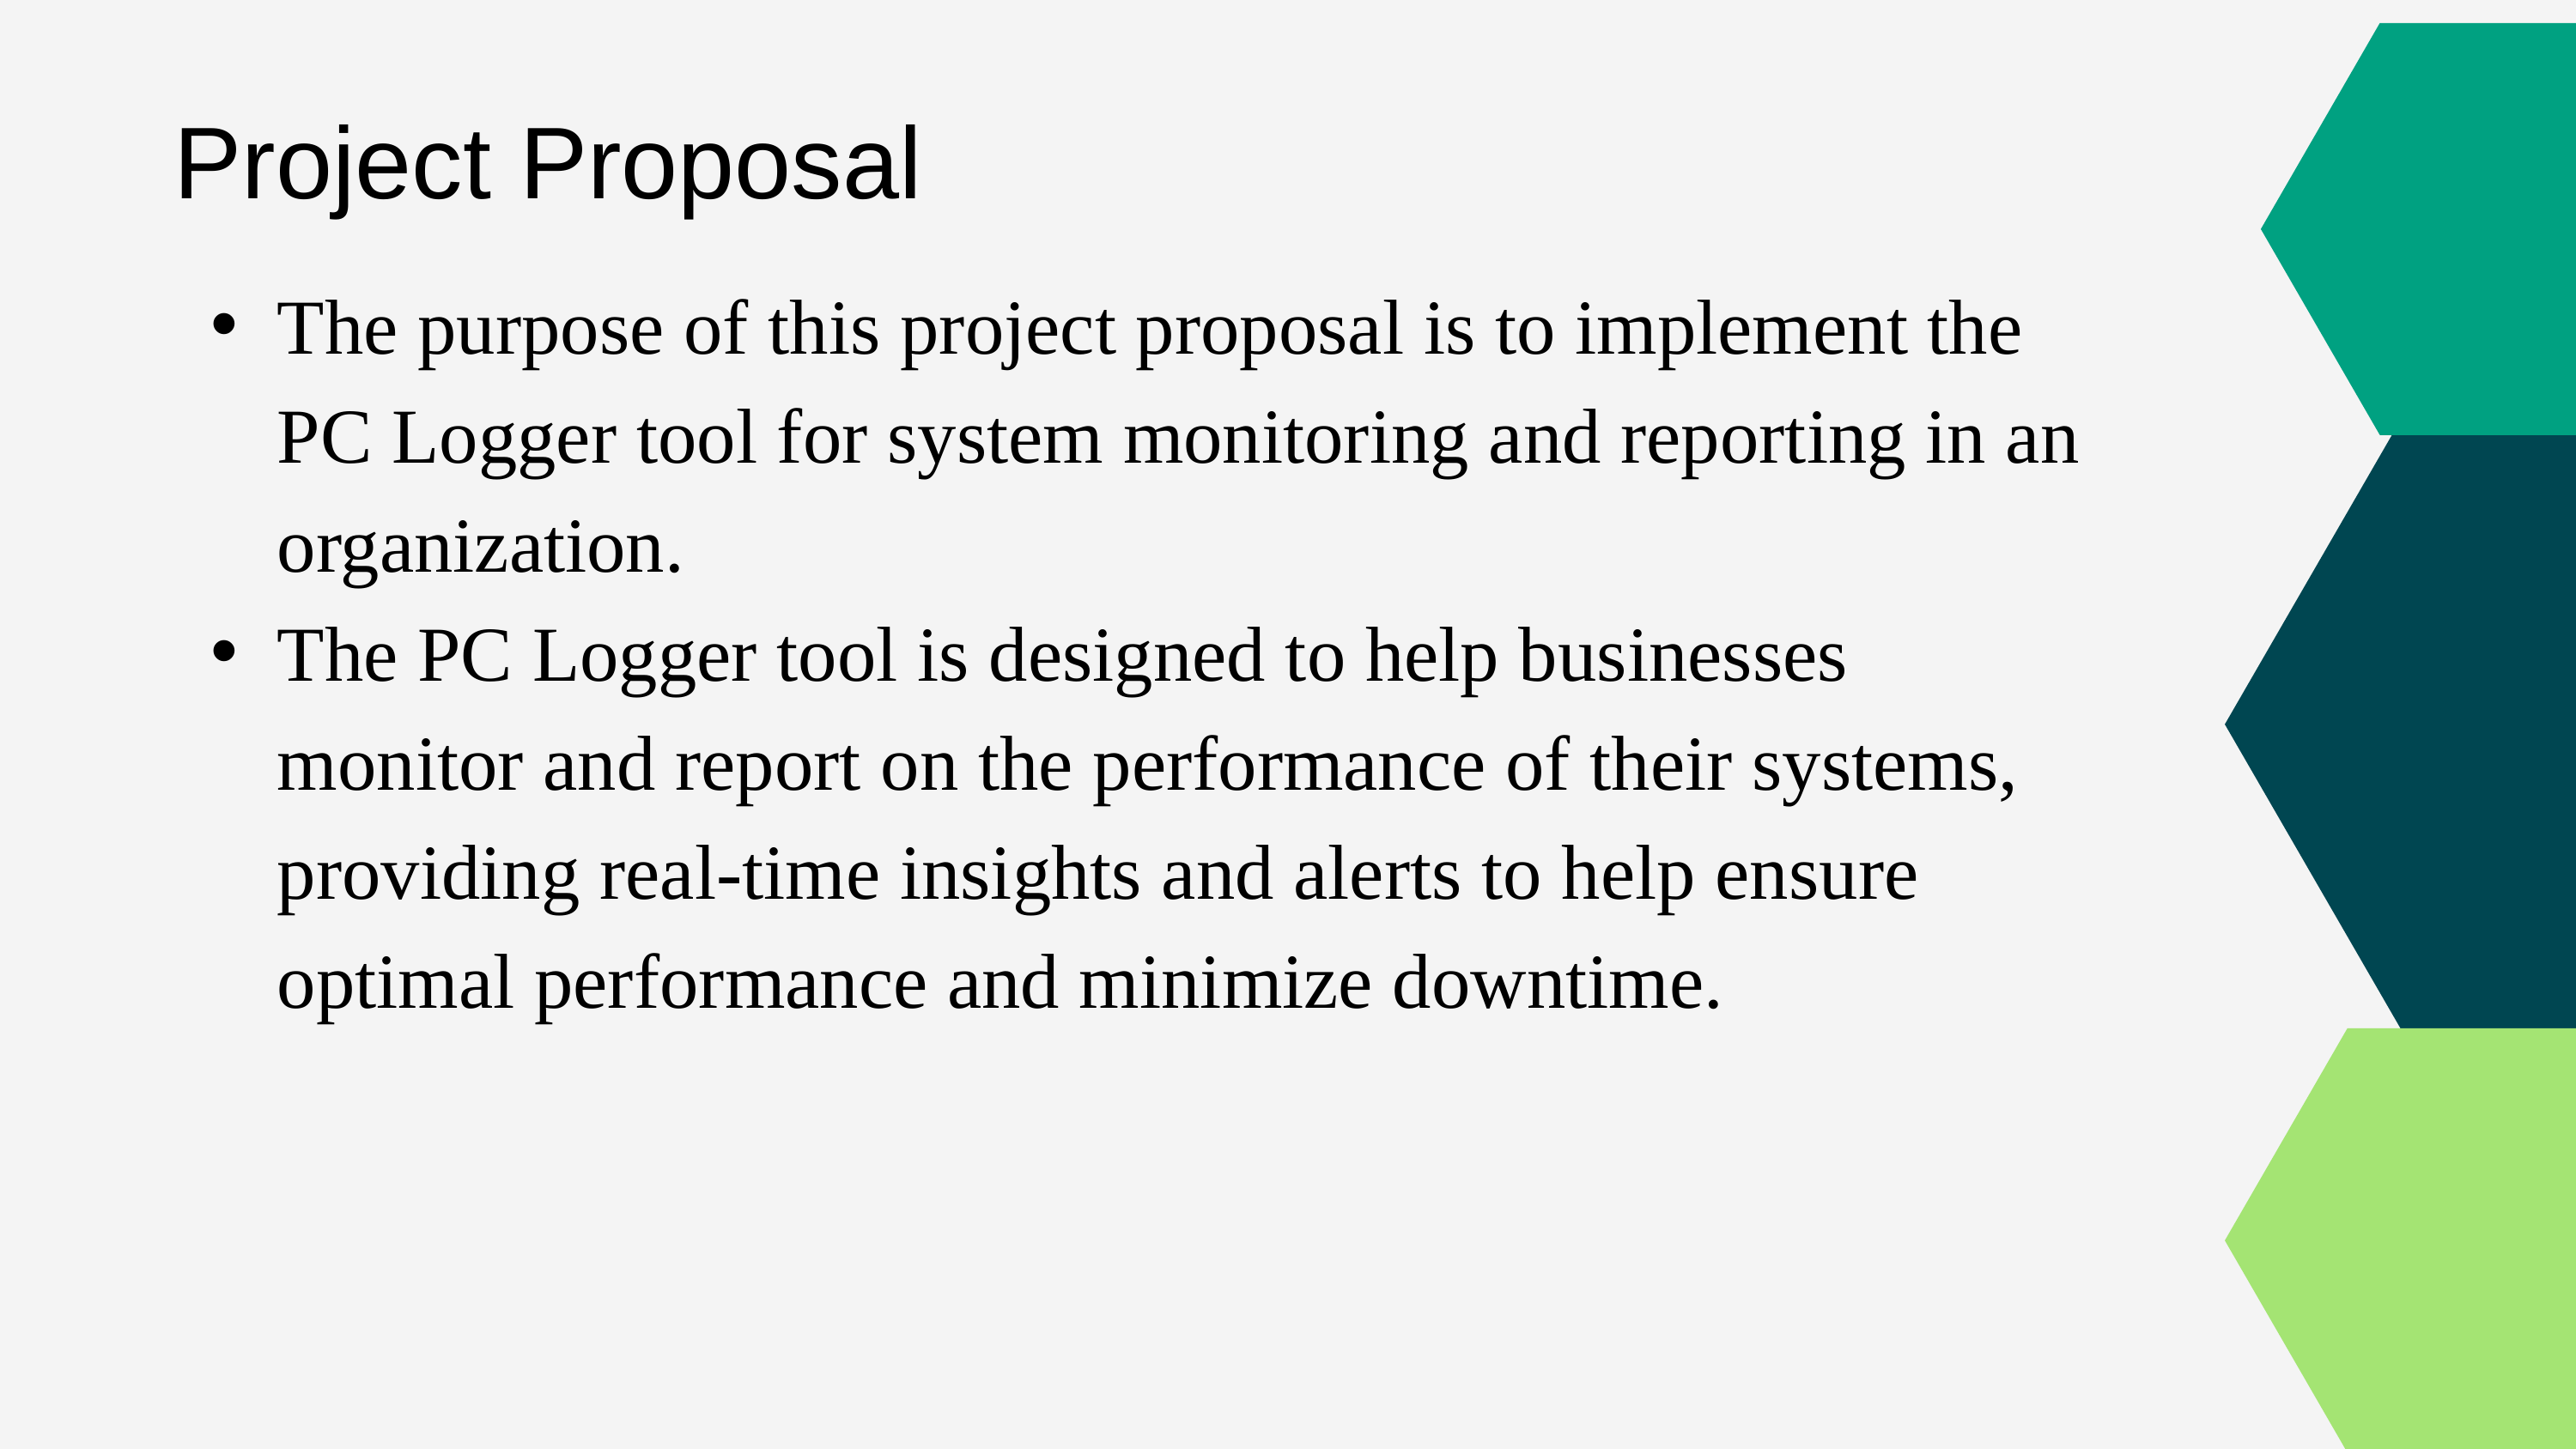

Project Proposal
The purpose of this project proposal is to implement the PC Logger tool for system monitoring and reporting in an organization.
The PC Logger tool is designed to help businesses monitor and report on the performance of their systems, providing real-time insights and alerts to help ensure optimal performance and minimize downtime.